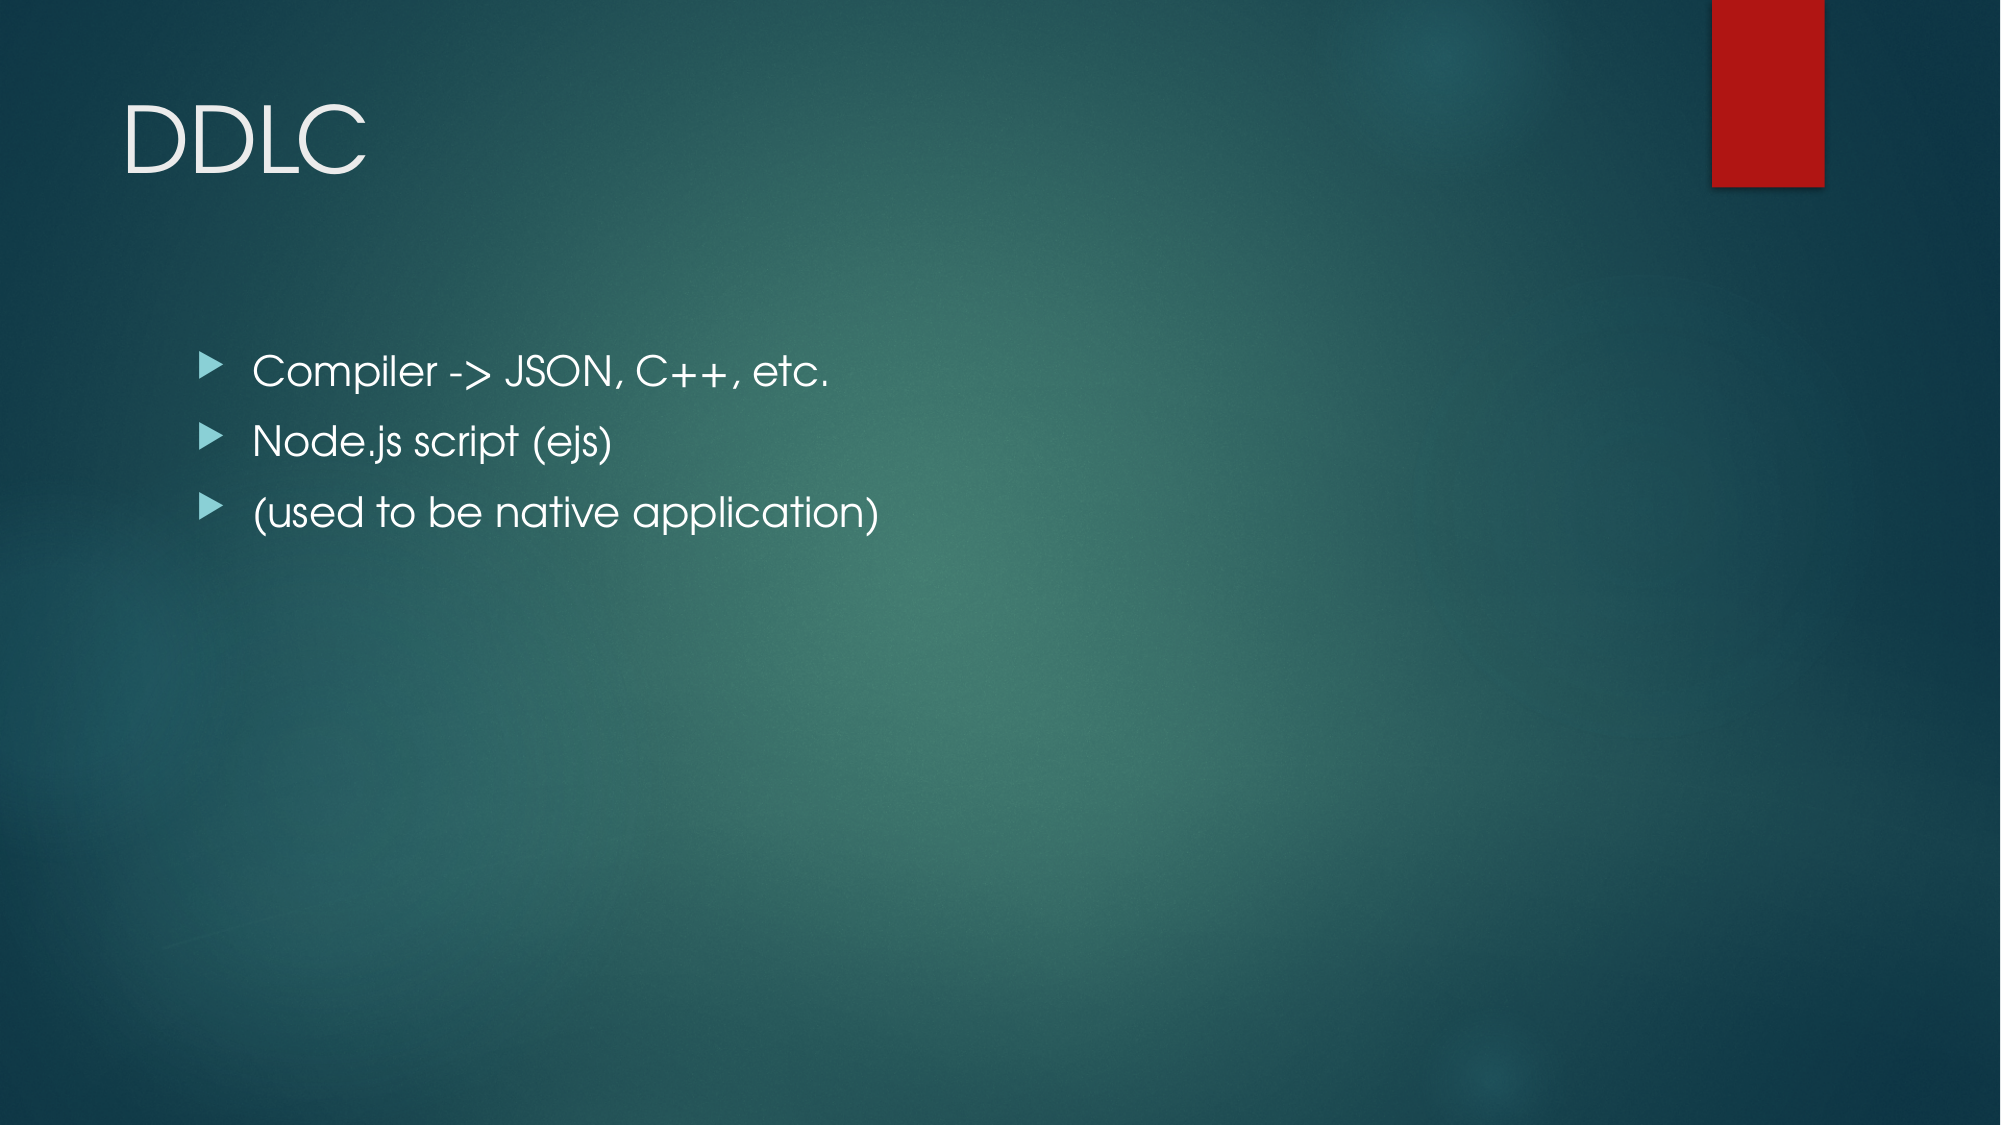

# DDLC
Compiler -> JSON, C++, etc.
Node.js script (ejs)
(used to be native application)